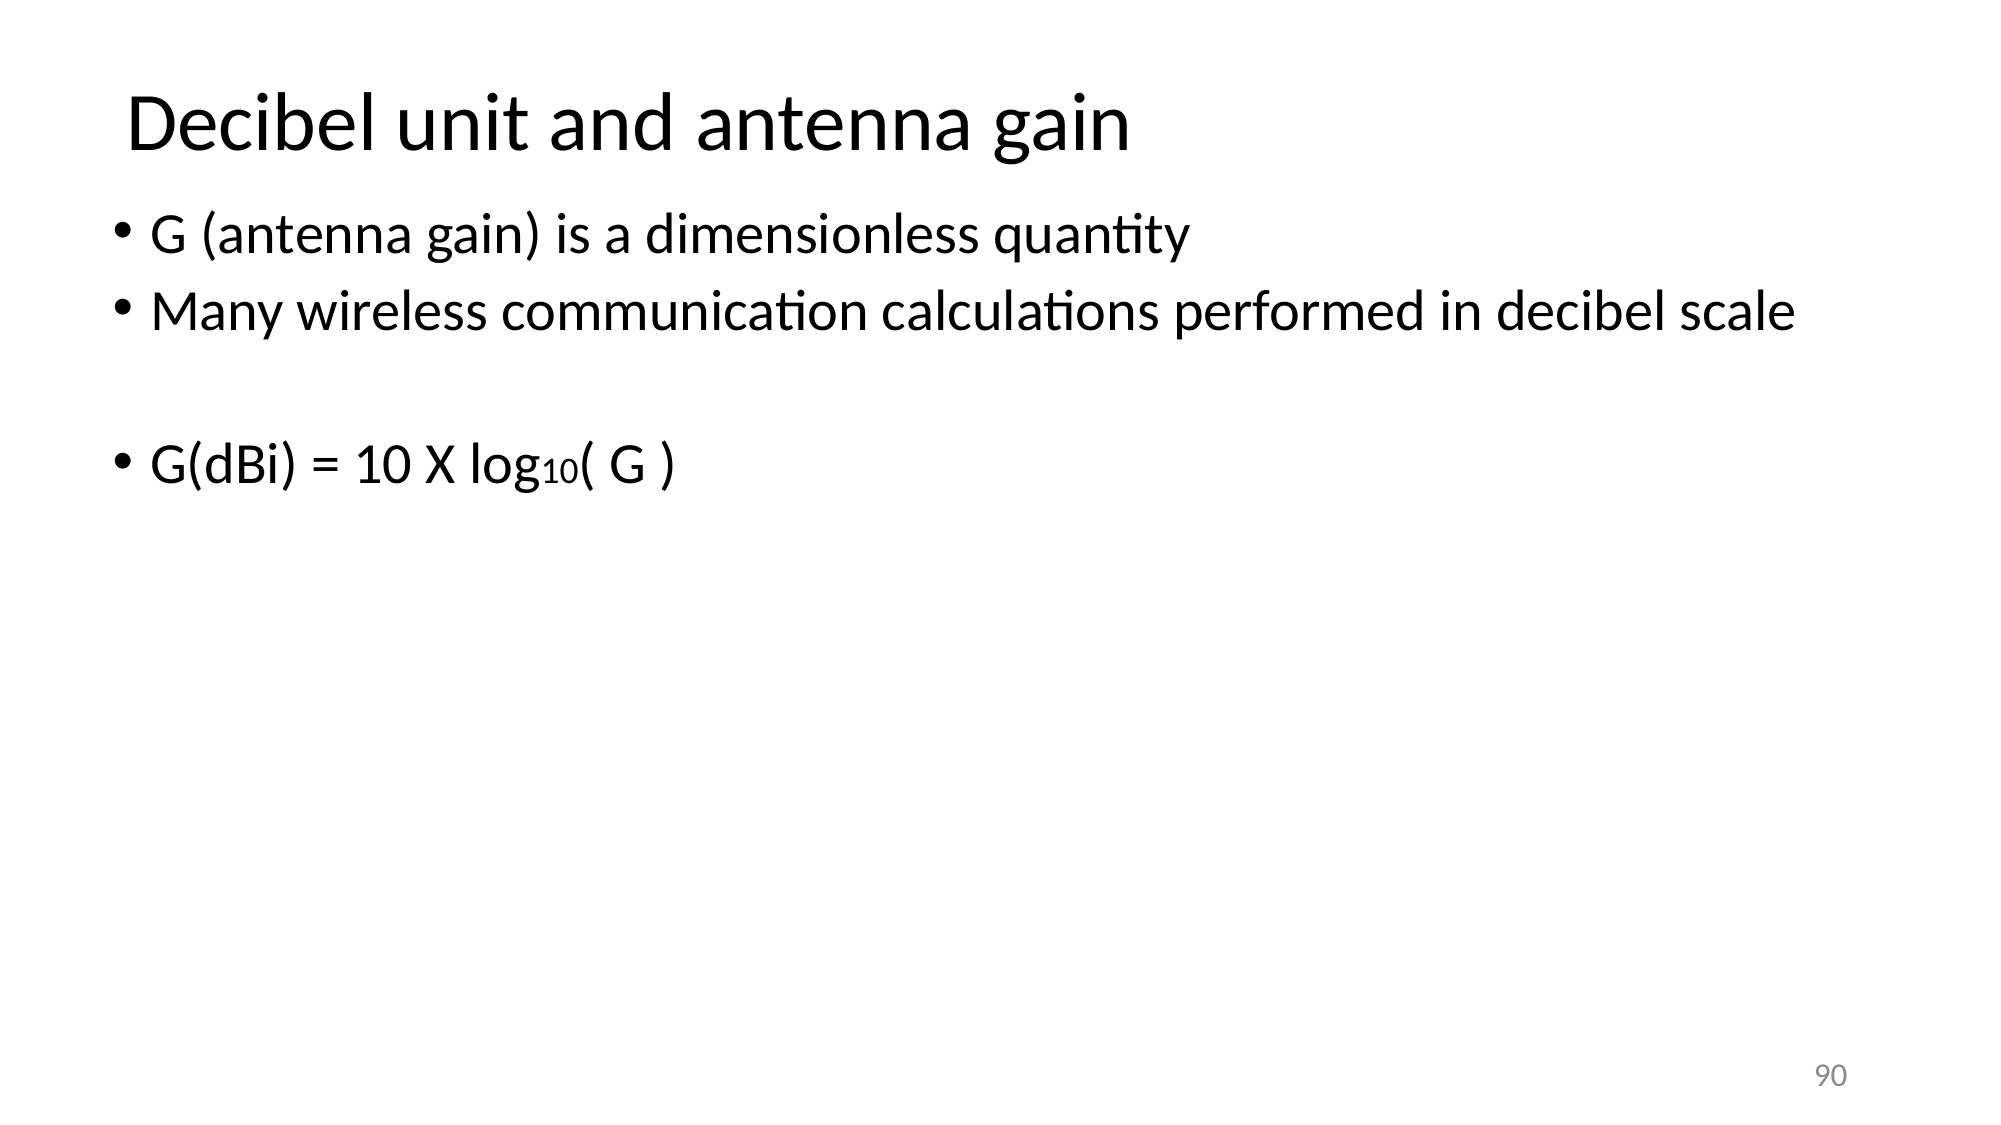

# Decibel unit and antenna gain
G (antenna gain) is a dimensionless quantity
Many wireless communication calculations performed in decibel scale

G(dBi) = 10 X log10( G )
90